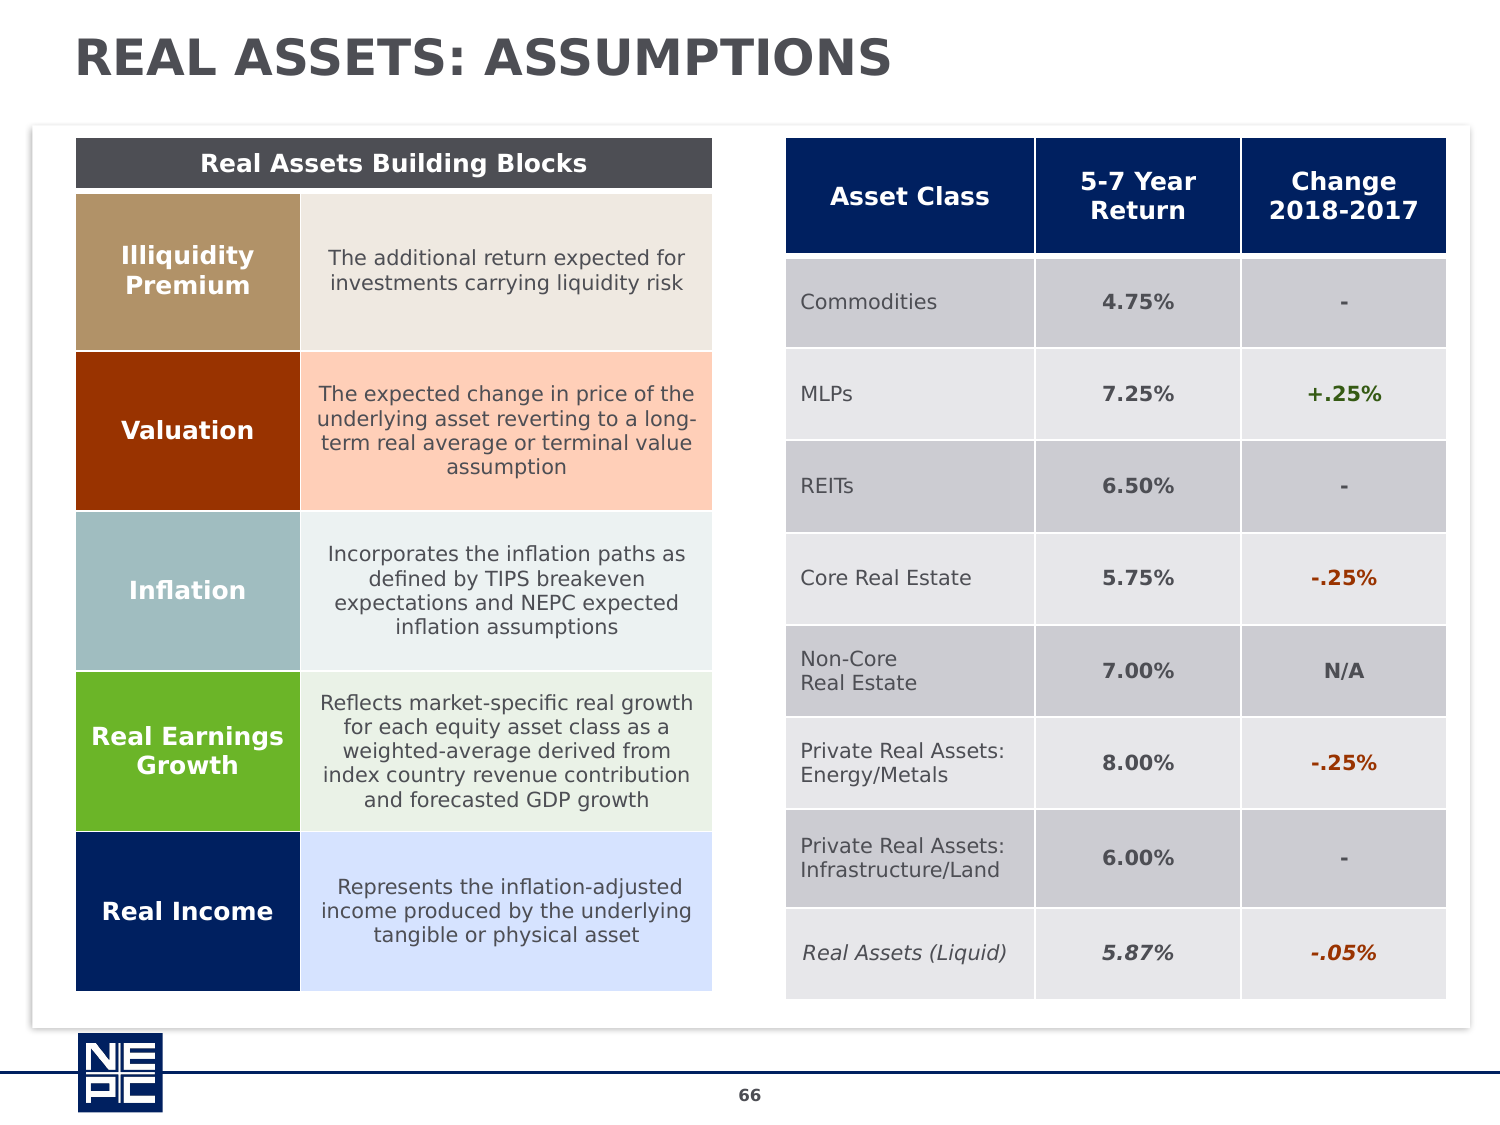

# Real Assets: Assumptions
| Asset Class | 5-7 Year Return | Change 2018-2017 |
| --- | --- | --- |
| Commodities | 4.75% | - |
| MLPs | 7.25% | +.25% |
| REITs | 6.50% | - |
| Core Real Estate | 5.75% | -.25% |
| Non-Core Real Estate | 7.00% | N/A |
| Private Real Assets: Energy/Metals | 8.00% | -.25% |
| Private Real Assets: Infrastructure/Land | 6.00% | - |
| Real Assets (Liquid) | 5.87% | -.05% |
| Real Assets Building Blocks |  |
| --- | --- |
| Illiquidity Premium | The additional return expected for investments carrying liquidity risk |
| Valuation | The expected change in price of the underlying asset reverting to a long-term real average or terminal value assumption |
| Inflation | Incorporates the inflation paths as defined by TIPS breakeven expectations and NEPC expected inflation assumptions |
| Real Earnings Growth | Reflects market-specific real growth for each equity asset class as a weighted-average derived from index country revenue contribution and forecasted GDP growth |
| Real Income | Represents the inflation-adjusted income produced by the underlying tangible or physical asset |
66